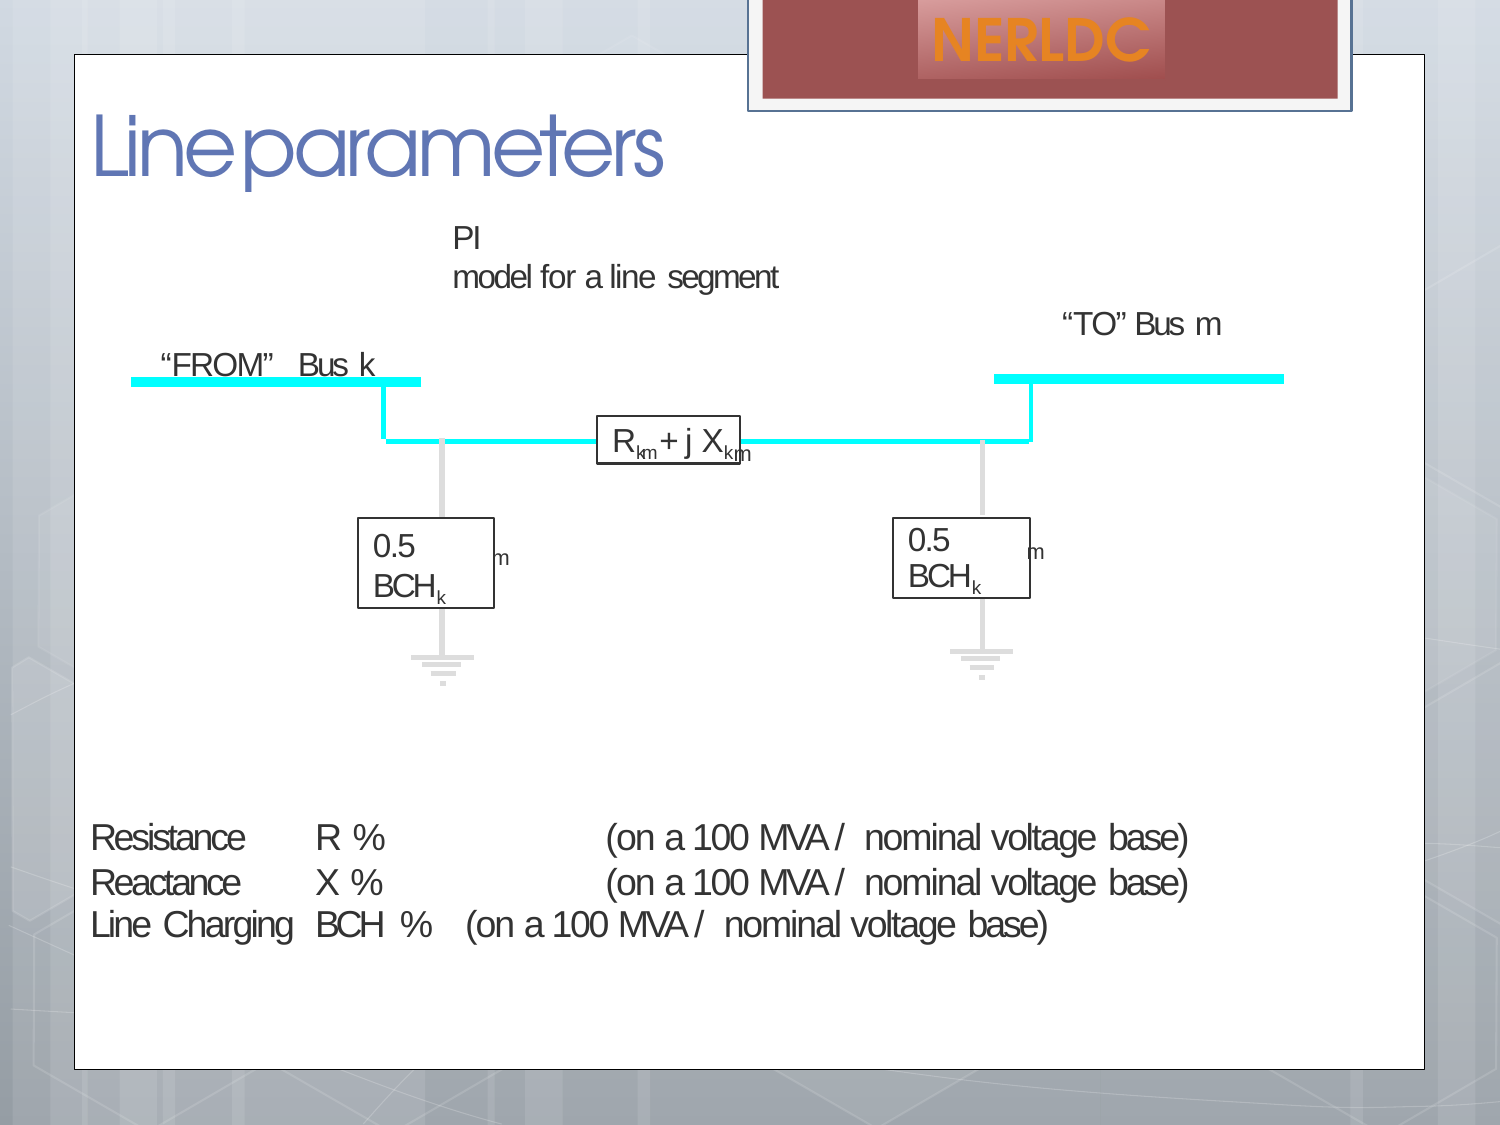

NERLDC
# Line	parameters
PI	model for a line segment

“FROM”	Bus k
“TO” Bus m

Rkm + j Xk
m

0.5 BCHk
0.5 BCHk
m
m

| Resistance | R % |  | (on a 100 MVA / nominal voltage base) |
| --- | --- | --- | --- |
| Reactance | X % |  | (on a 100 MVA / nominal voltage base) |
| Line Charging | BCH | % | (on a 100 MVA / nominal voltage base) |